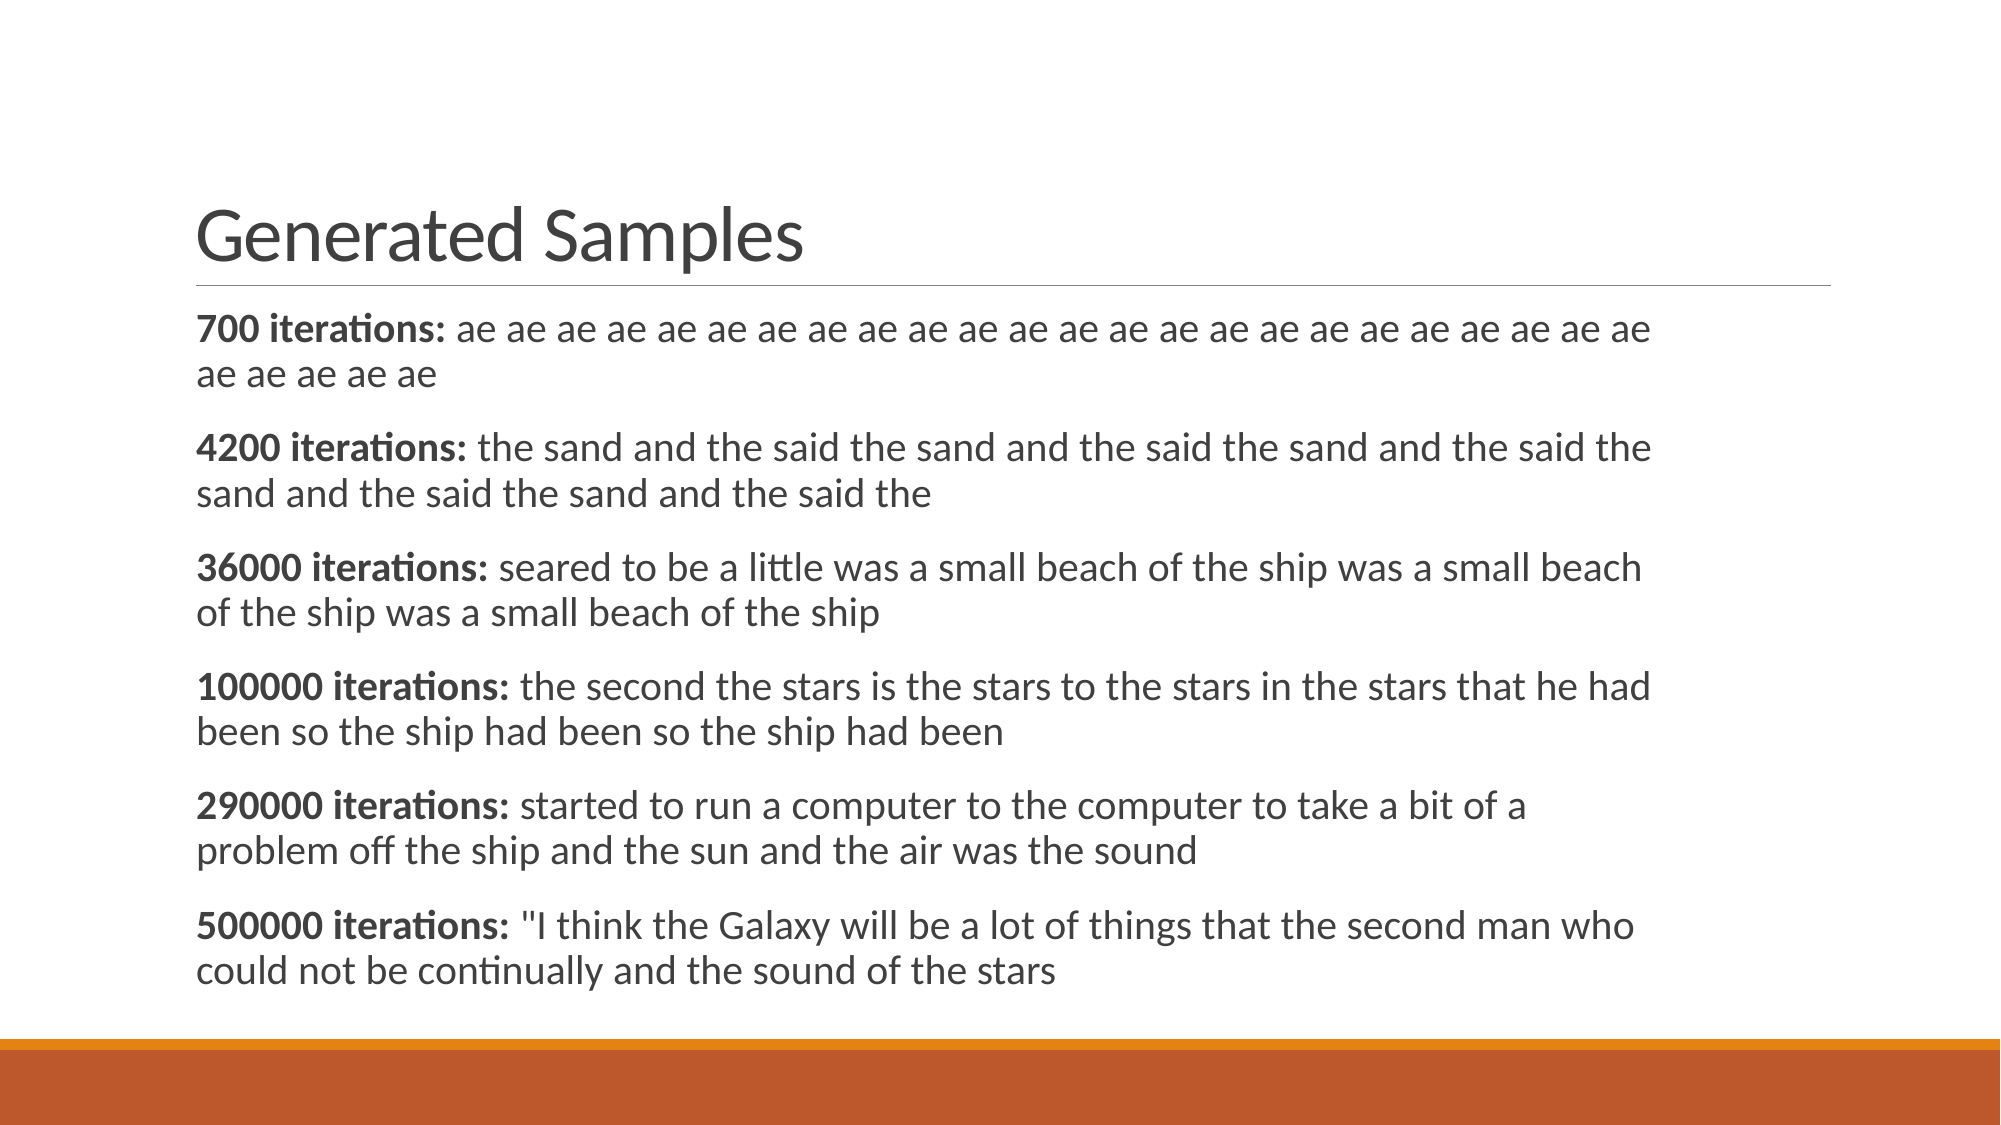

# Generated Samples
700 iterations: ae ae ae ae ae ae ae ae ae ae ae ae ae ae ae ae ae ae ae ae ae ae ae ae ae ae ae ae ae
4200 iterations: the sand and the said the sand and the said the sand and the said the sand and the said the sand and the said the
36000 iterations: seared to be a little was a small beach of the ship was a small beach of the ship was a small beach of the ship
100000 iterations: the second the stars is the stars to the stars in the stars that he had been so the ship had been so the ship had been
290000 iterations: started to run a computer to the computer to take a bit of a problem off the ship and the sun and the air was the sound
500000 iterations: "I think the Galaxy will be a lot of things that the second man who could not be continually and the sound of the stars